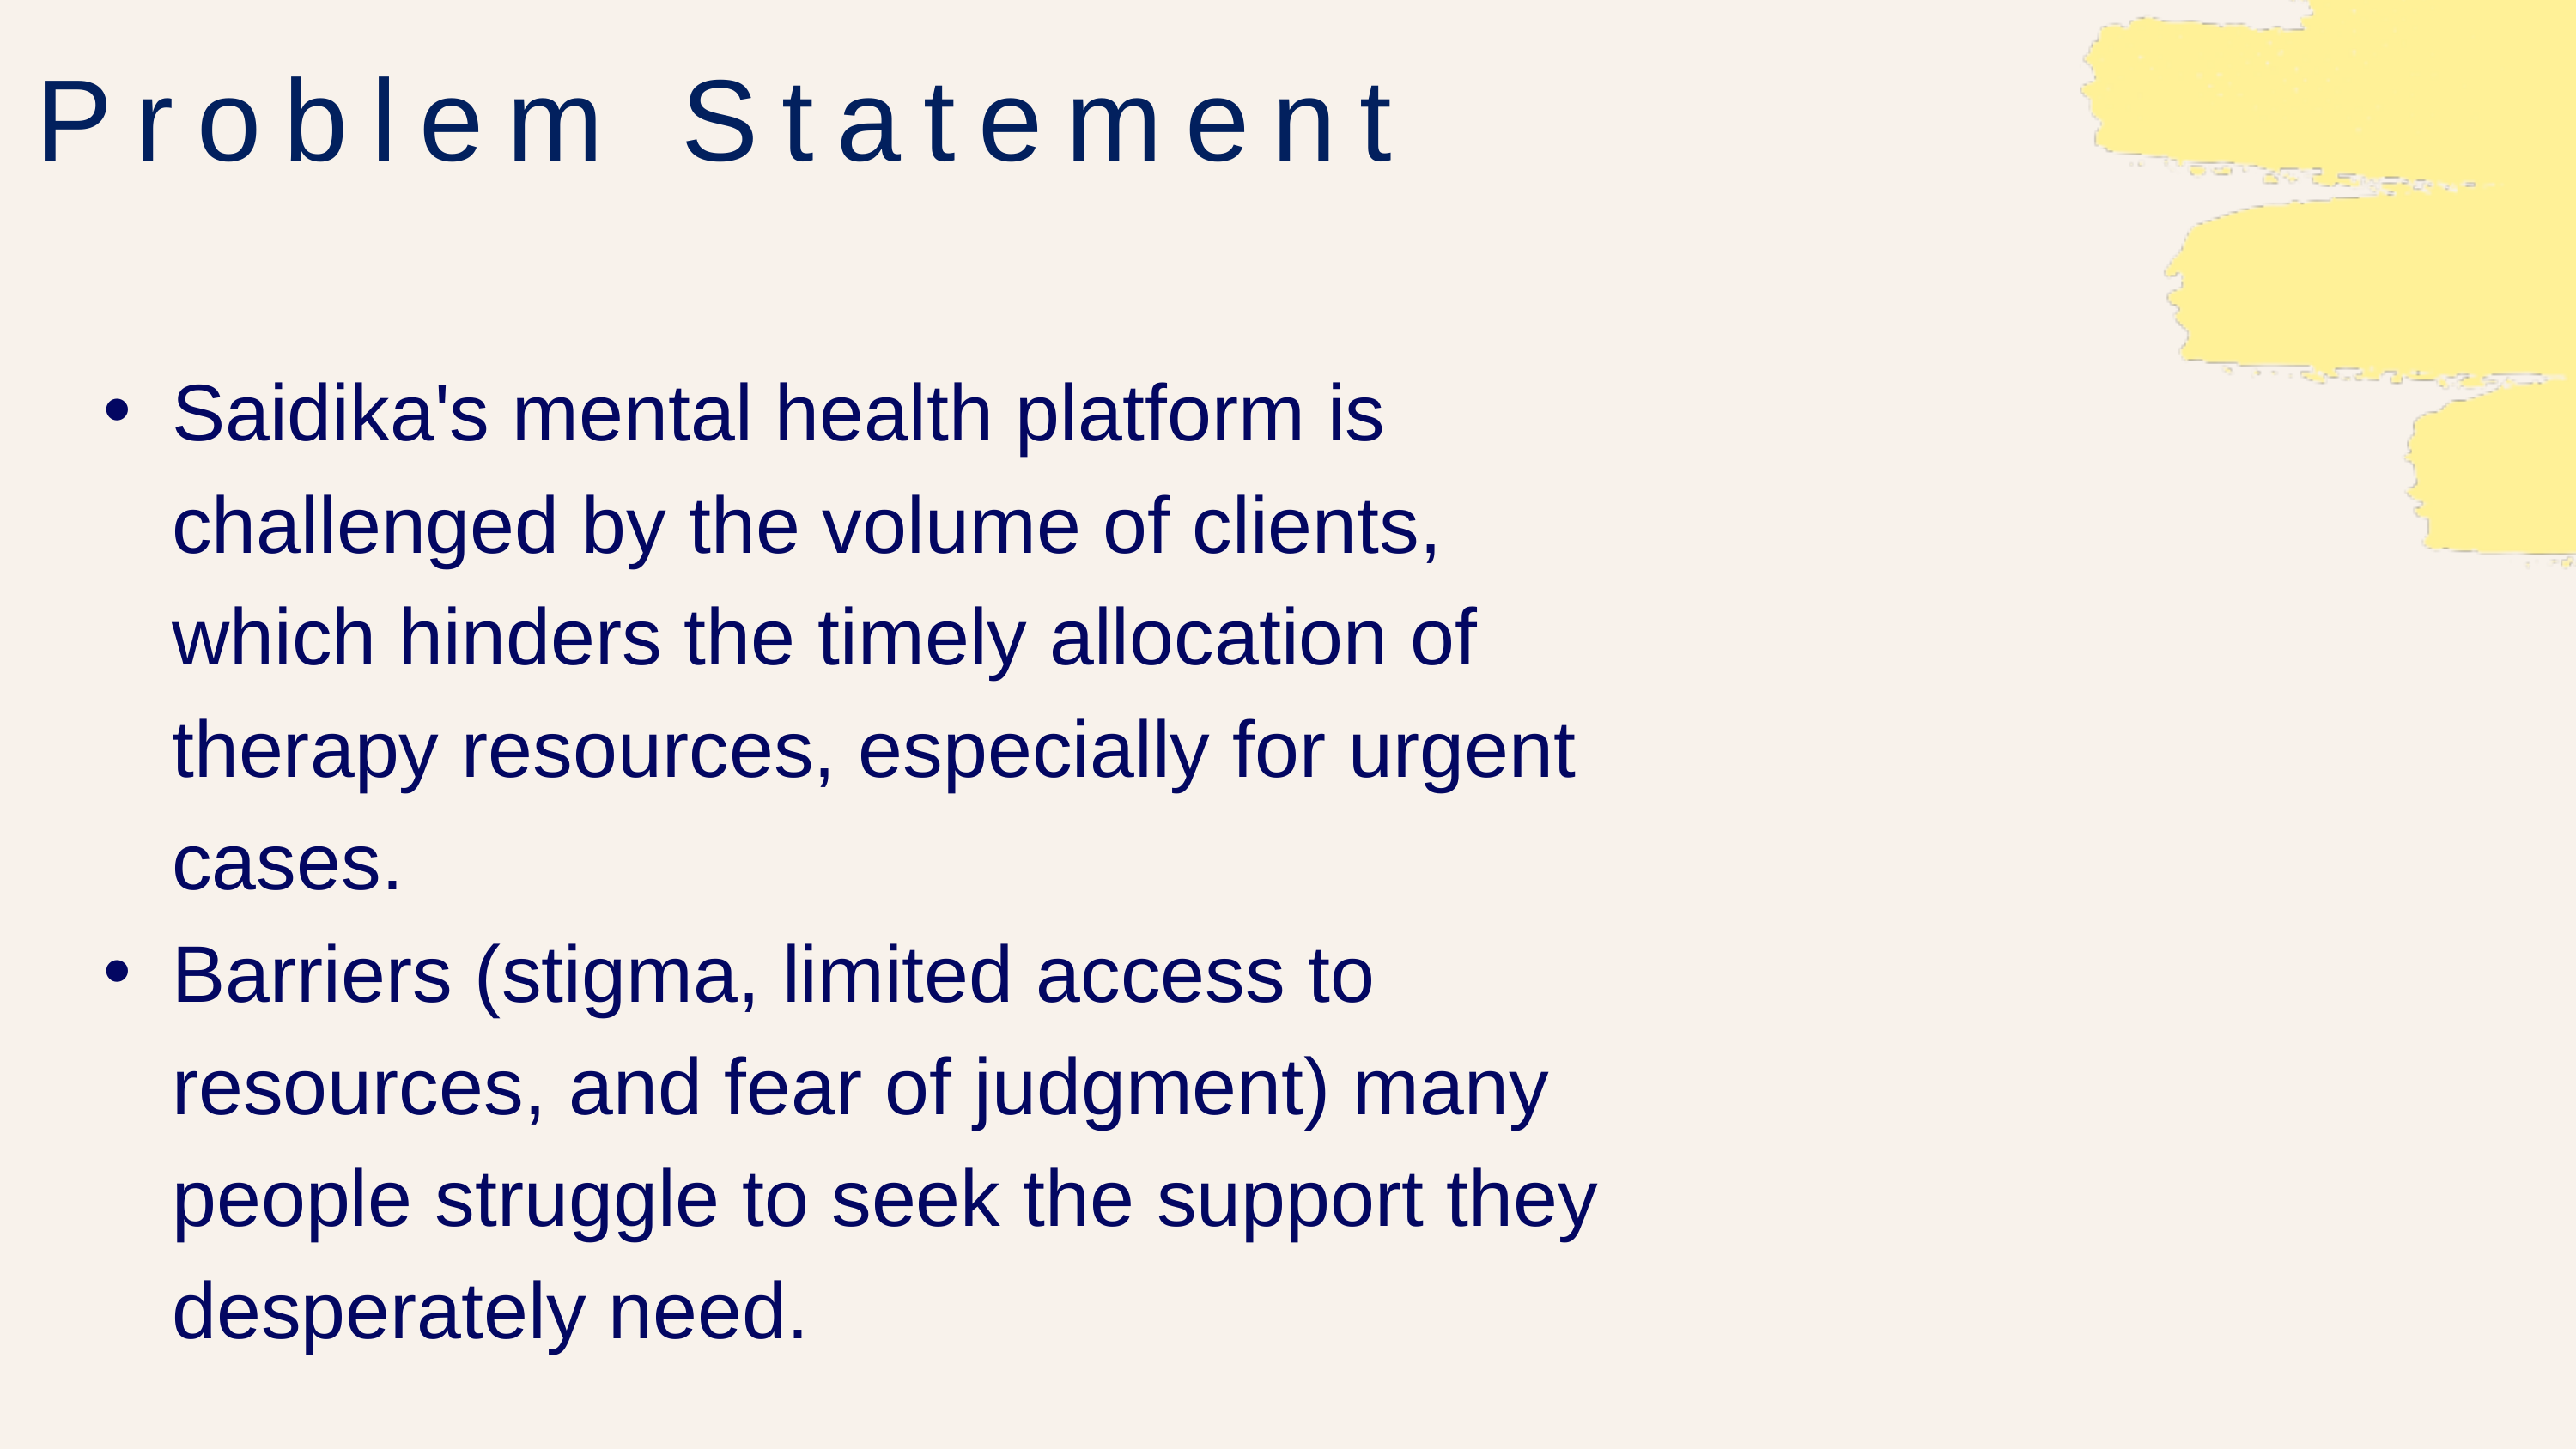

Problem Statement
Saidika's mental health platform is challenged by the volume of clients, which hinders the timely allocation of therapy resources, especially for urgent cases.
Barriers (stigma, limited access to resources, and fear of judgment) many people struggle to seek the support they desperately need.